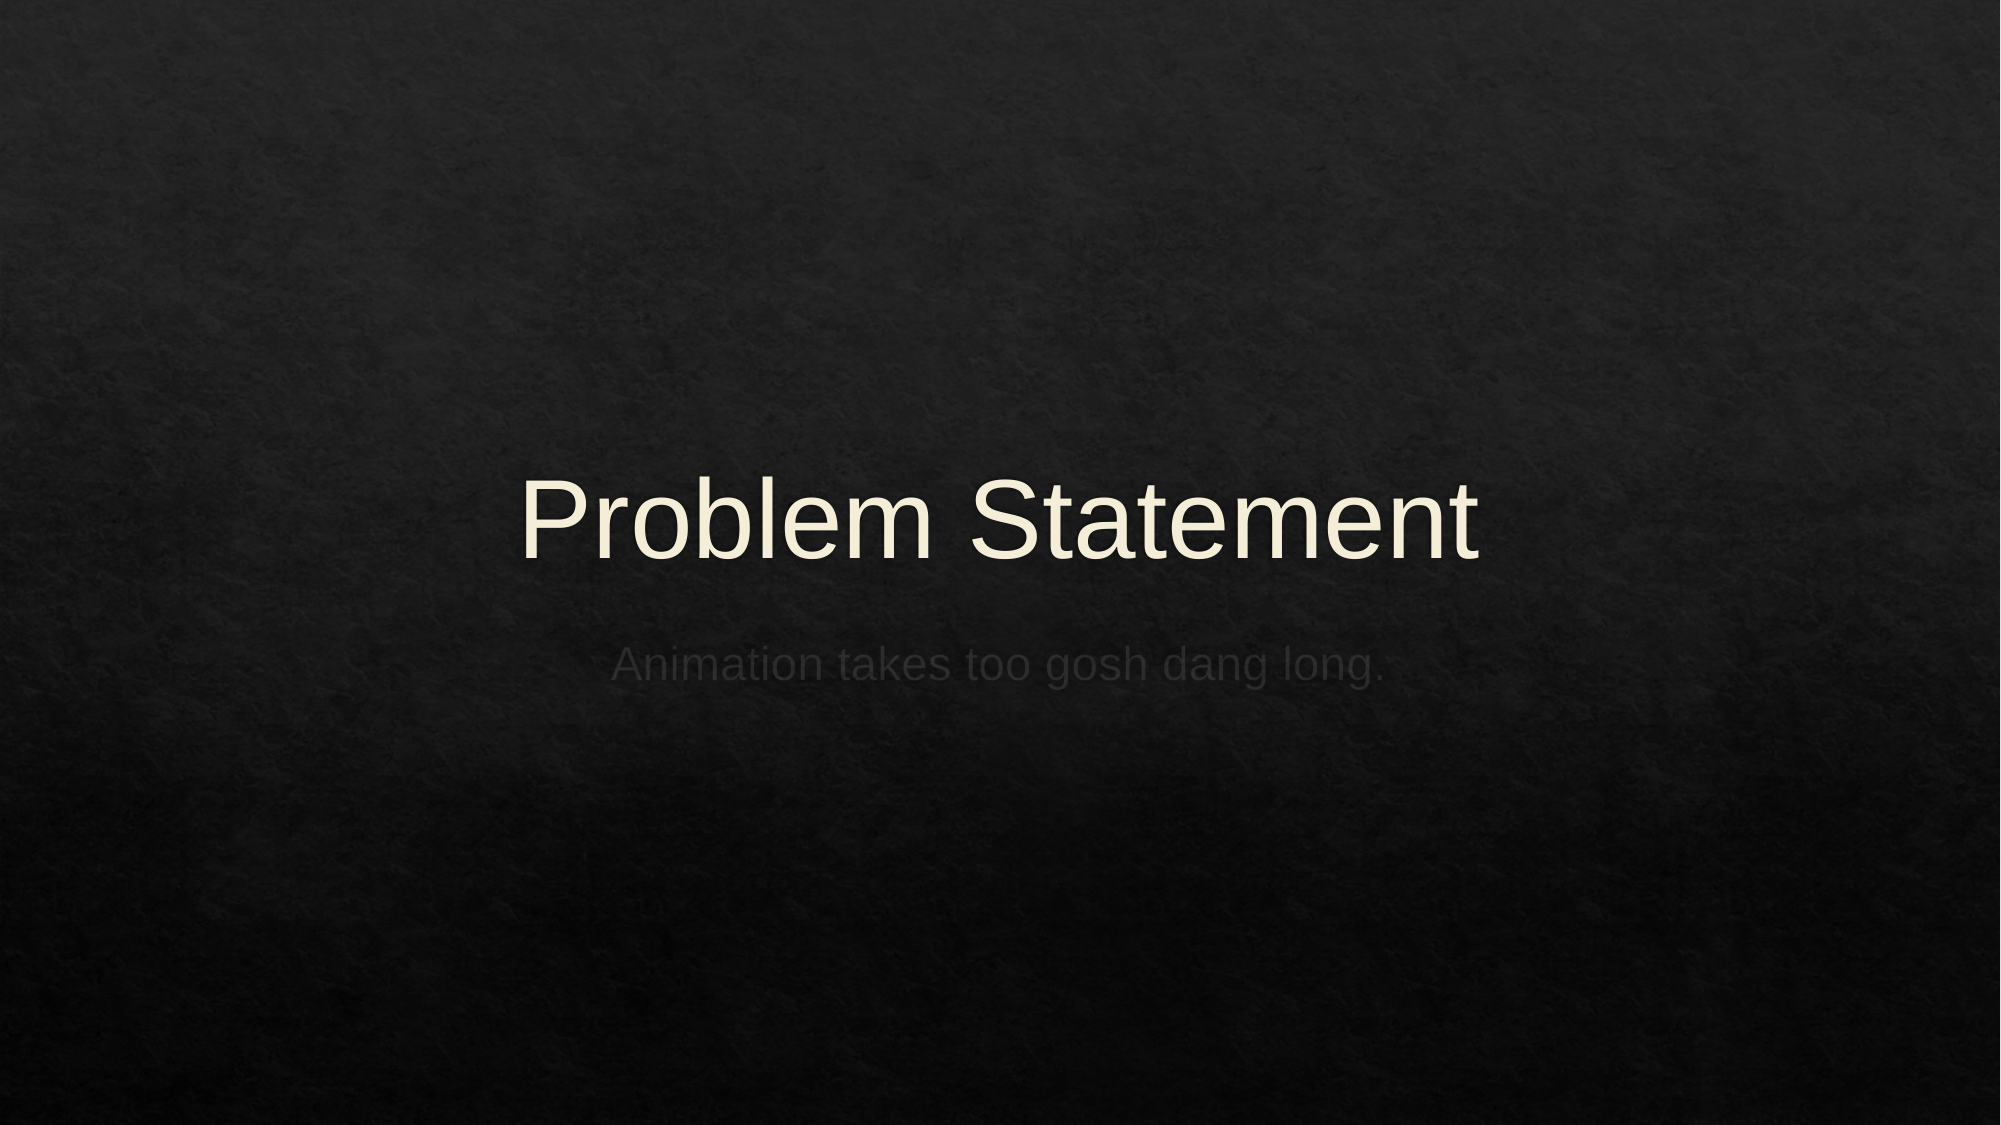

# Problem Statement
Animation takes too gosh dang long.